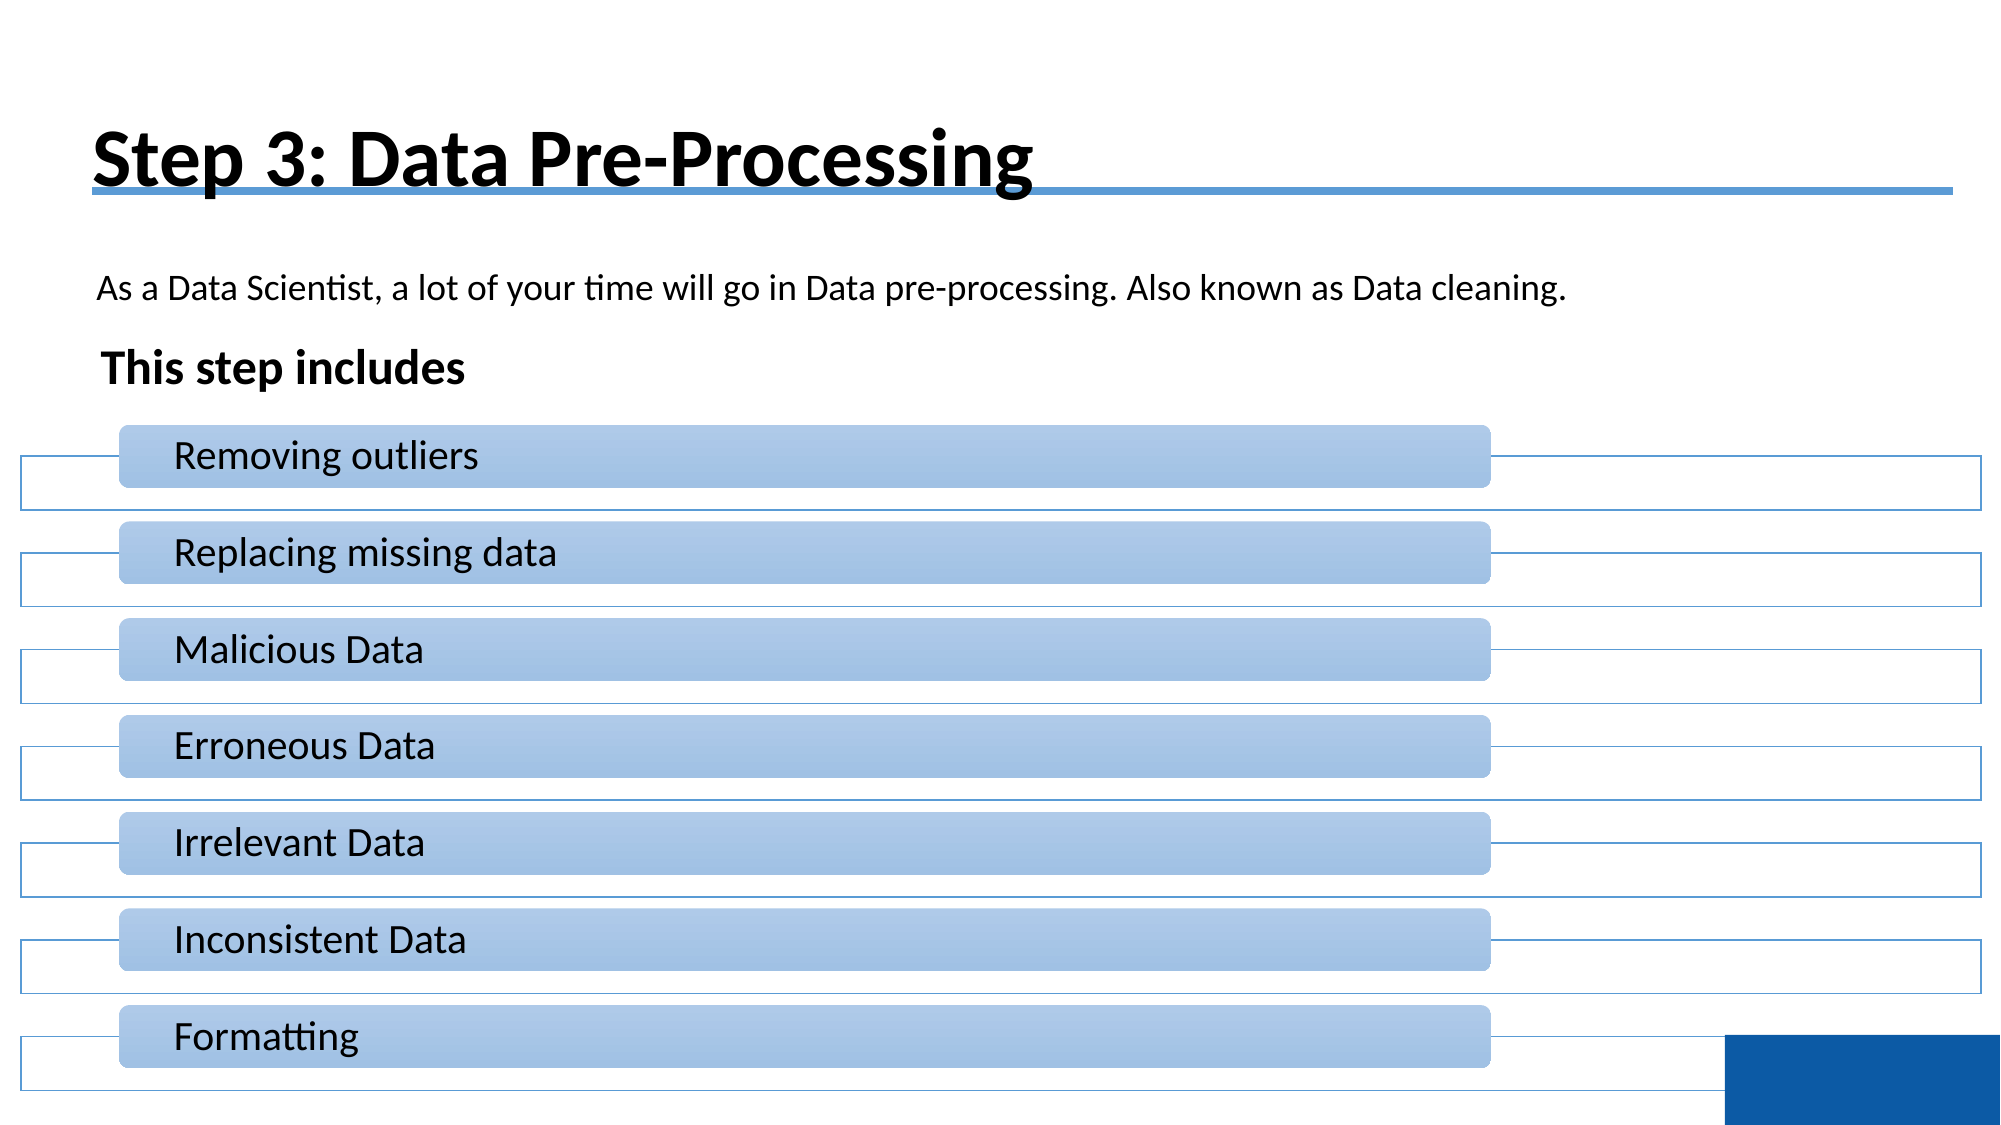

Step 3: Data Pre-Processing

As a Data Scientist, a lot of your time will go in Data pre-processing. Also known as Data cleaning.
This step includes

Removing outliers

Replacing missing data

Malicious Data

Erroneous Data

Irrelevant Data

Inconsistent Data

Formatting